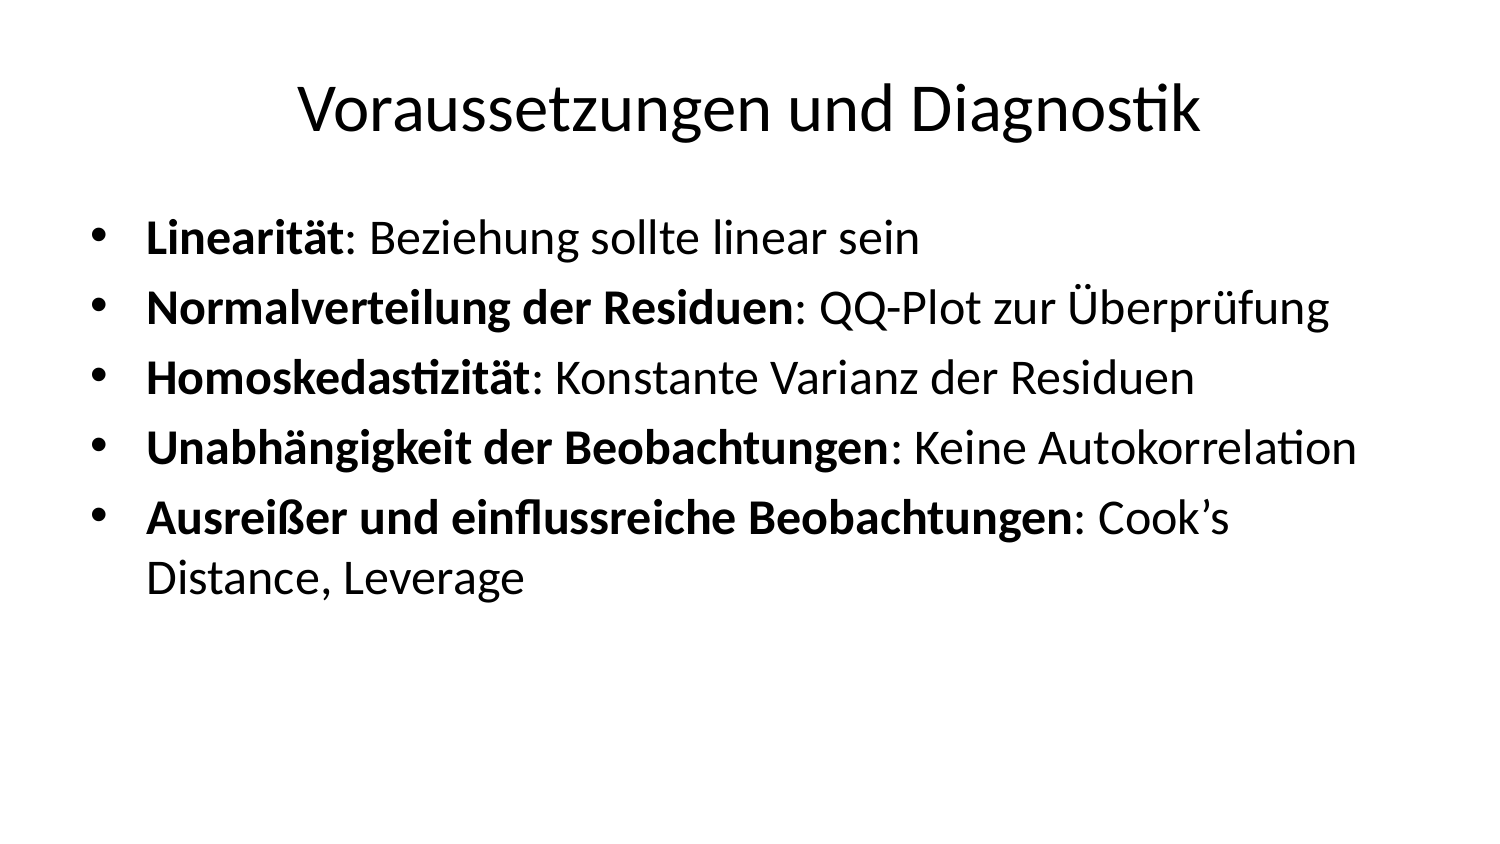

# Voraussetzungen und Diagnostik
Linearität: Beziehung sollte linear sein
Normalverteilung der Residuen: QQ-Plot zur Überprüfung
Homoskedastizität: Konstante Varianz der Residuen
Unabhängigkeit der Beobachtungen: Keine Autokorrelation
Ausreißer und einflussreiche Beobachtungen: Cook’s Distance, Leverage